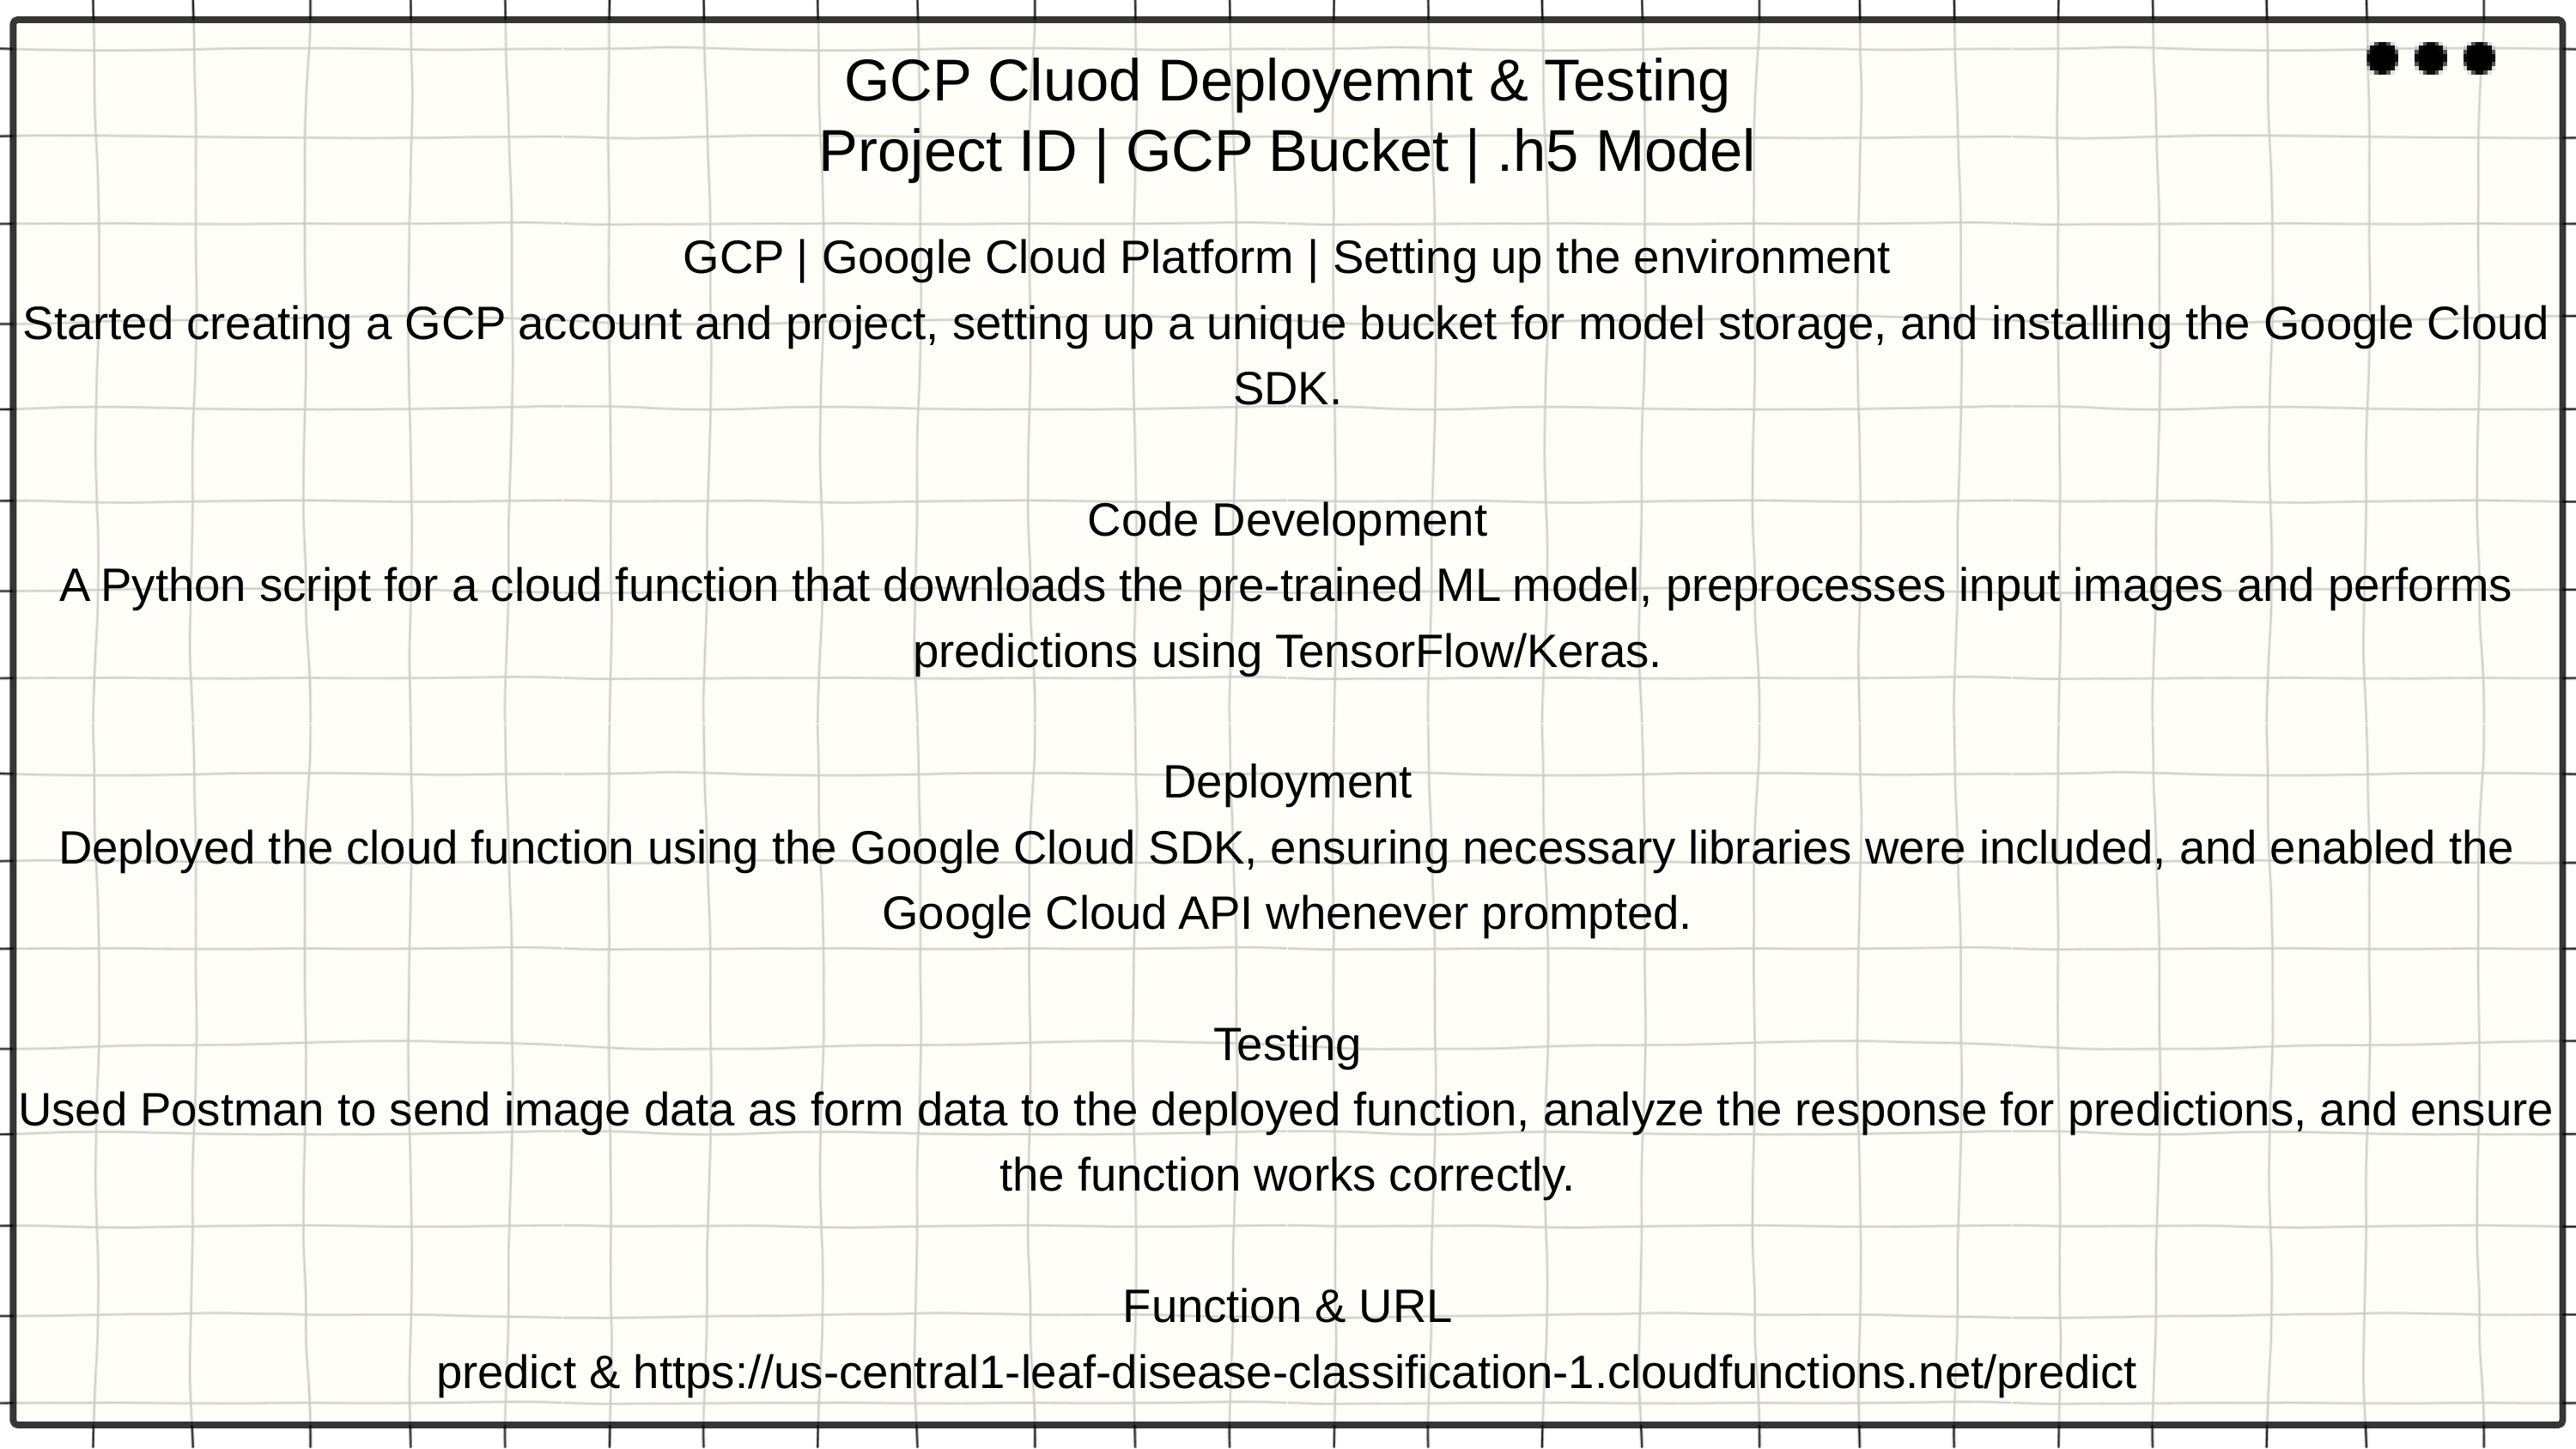

GCP Cluod Deployemnt & Testing

Project ID | GCP Bucket | .h5 Model
GCP | Google Cloud Platform | Setting up the environment
Started creating a GCP account and project, setting up a unique bucket for model storage, and installing the Google Cloud SDK.

Code Development
A Python script for a cloud function that downloads the pre-trained ML model, preprocesses input images and performs predictions using TensorFlow/Keras.

Deployment
Deployed the cloud function using the Google Cloud SDK, ensuring necessary libraries were included, and enabled the Google Cloud API whenever prompted.

Testing
Used Postman to send image data as form data to the deployed function, analyze the response for predictions, and ensure the function works correctly.

Function & URL
predict & https://us-central1-leaf-disease-classification-1.cloudfunctions.net/predict